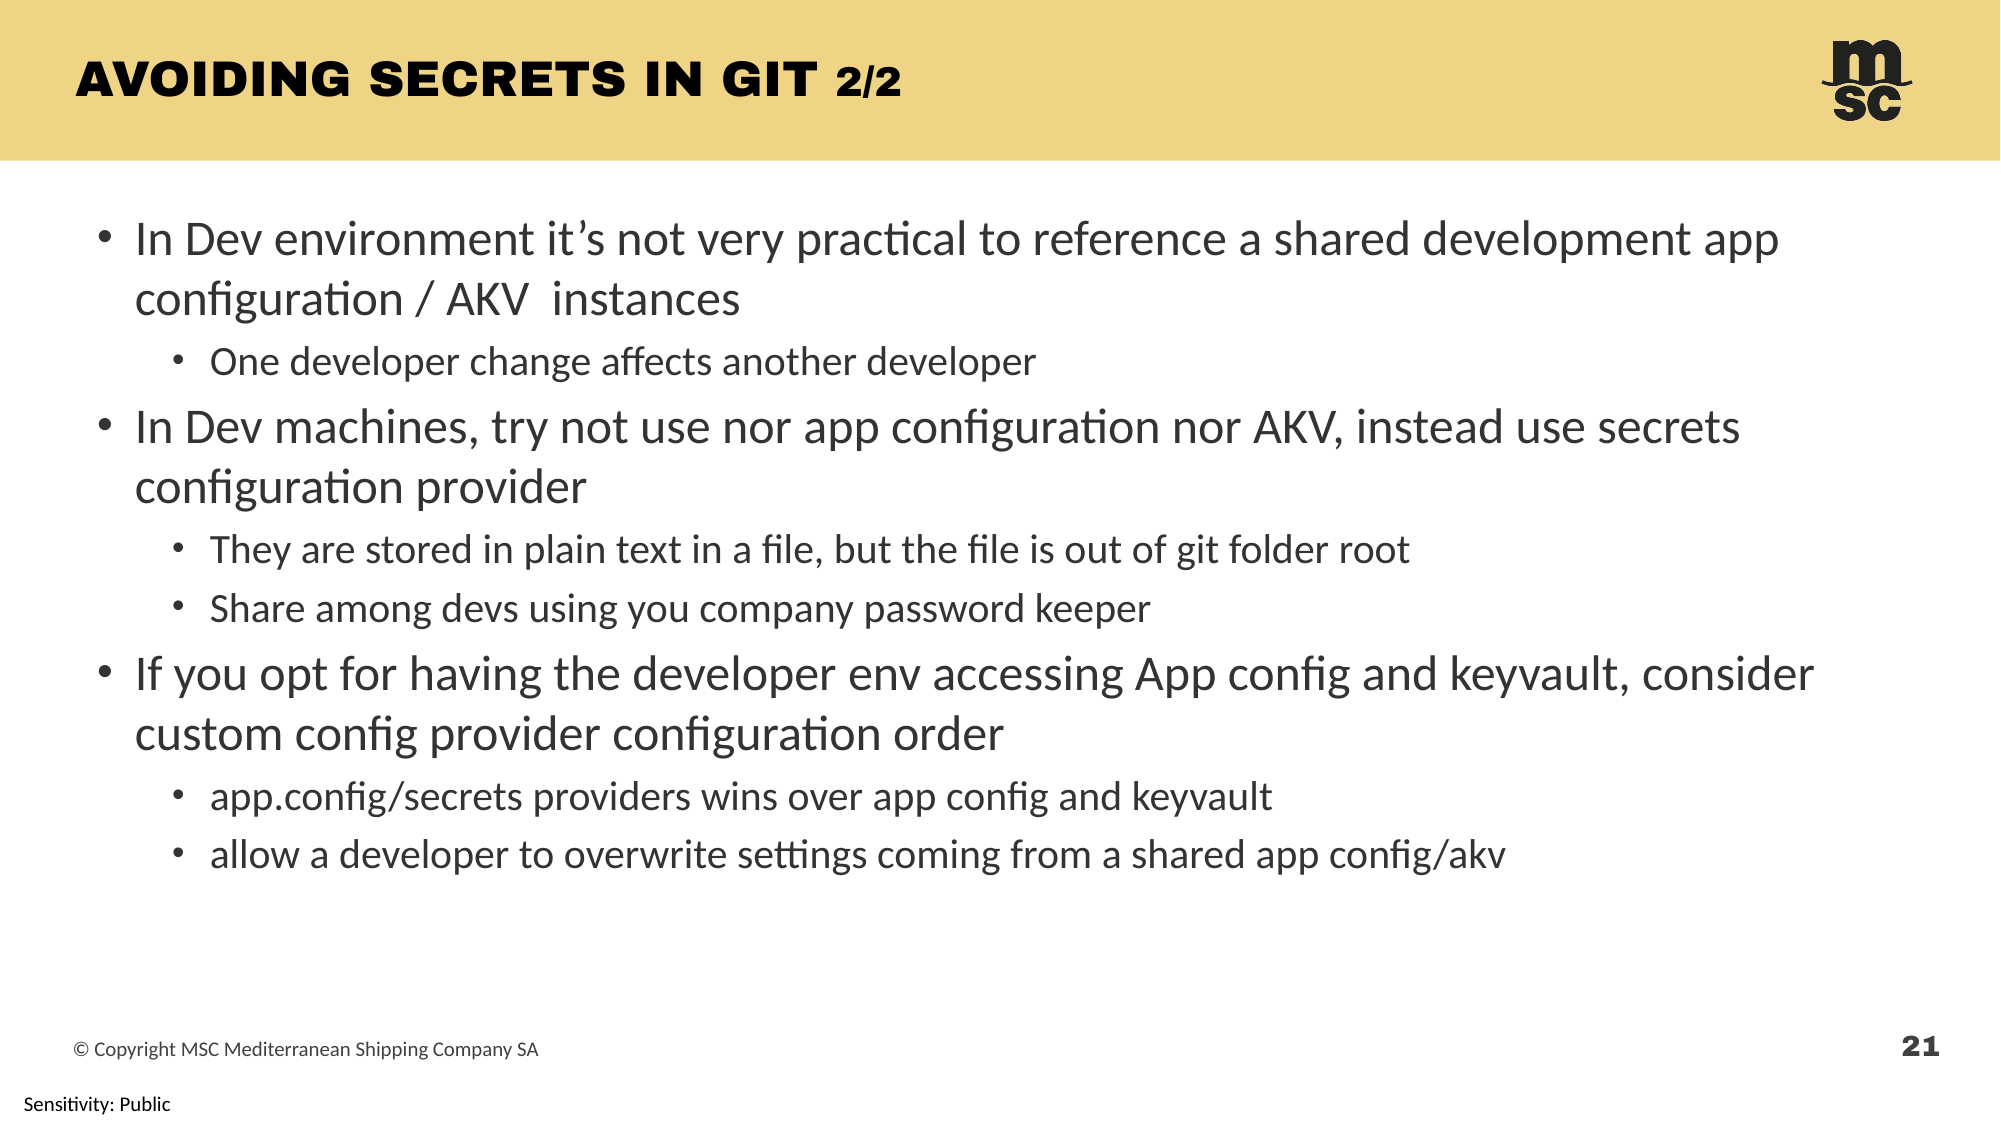

# Avoiding secrets in GIT 2/2
In Dev environment it’s not very practical to reference a shared development app configuration / AKV  instances
One developer change affects another developer
In Dev machines, try not use nor app configuration nor AKV, instead use secrets configuration provider
They are stored in plain text in a file, but the file is out of git folder root
Share among devs using you company password keeper
If you opt for having the developer env accessing App config and keyvault, consider custom config provider configuration order
app.config/secrets providers wins over app config and keyvault
allow a developer to overwrite settings coming from a shared app config/akv

21
© Copyright MSC Mediterranean Shipping Company SA